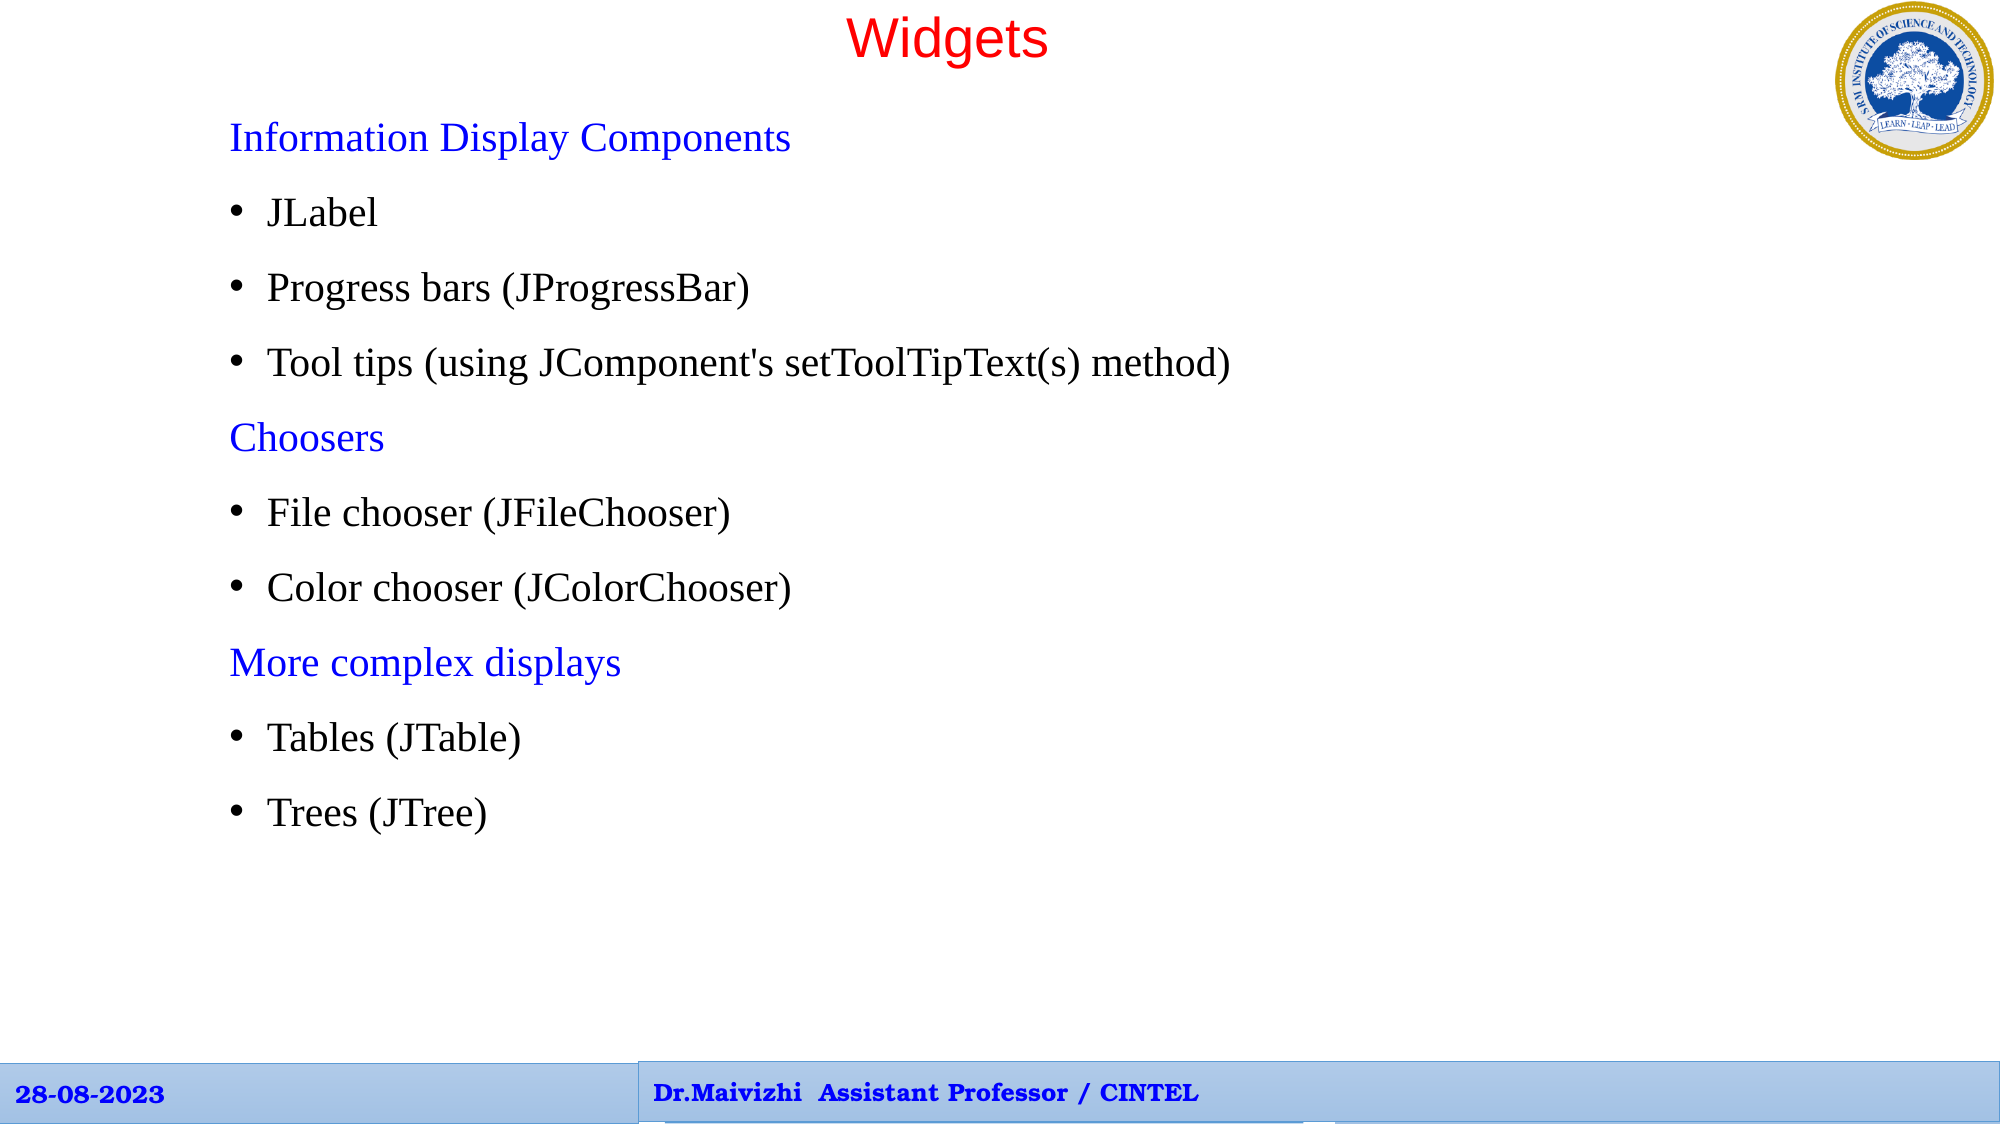

Widgets
Information Display Components
JLabel
Progress bars (JProgressBar)
Tool tips (using JComponent's setToolTipText(s) method)
Choosers
File chooser (JFileChooser)
Color chooser (JColorChooser)
More complex displays
Tables (JTable)
Trees (JTree)
Dr.Maivizhi  Assistant Professor / CINTEL

28-08-2023
APP Faculties - CINTEL
112
112
28-08-2023